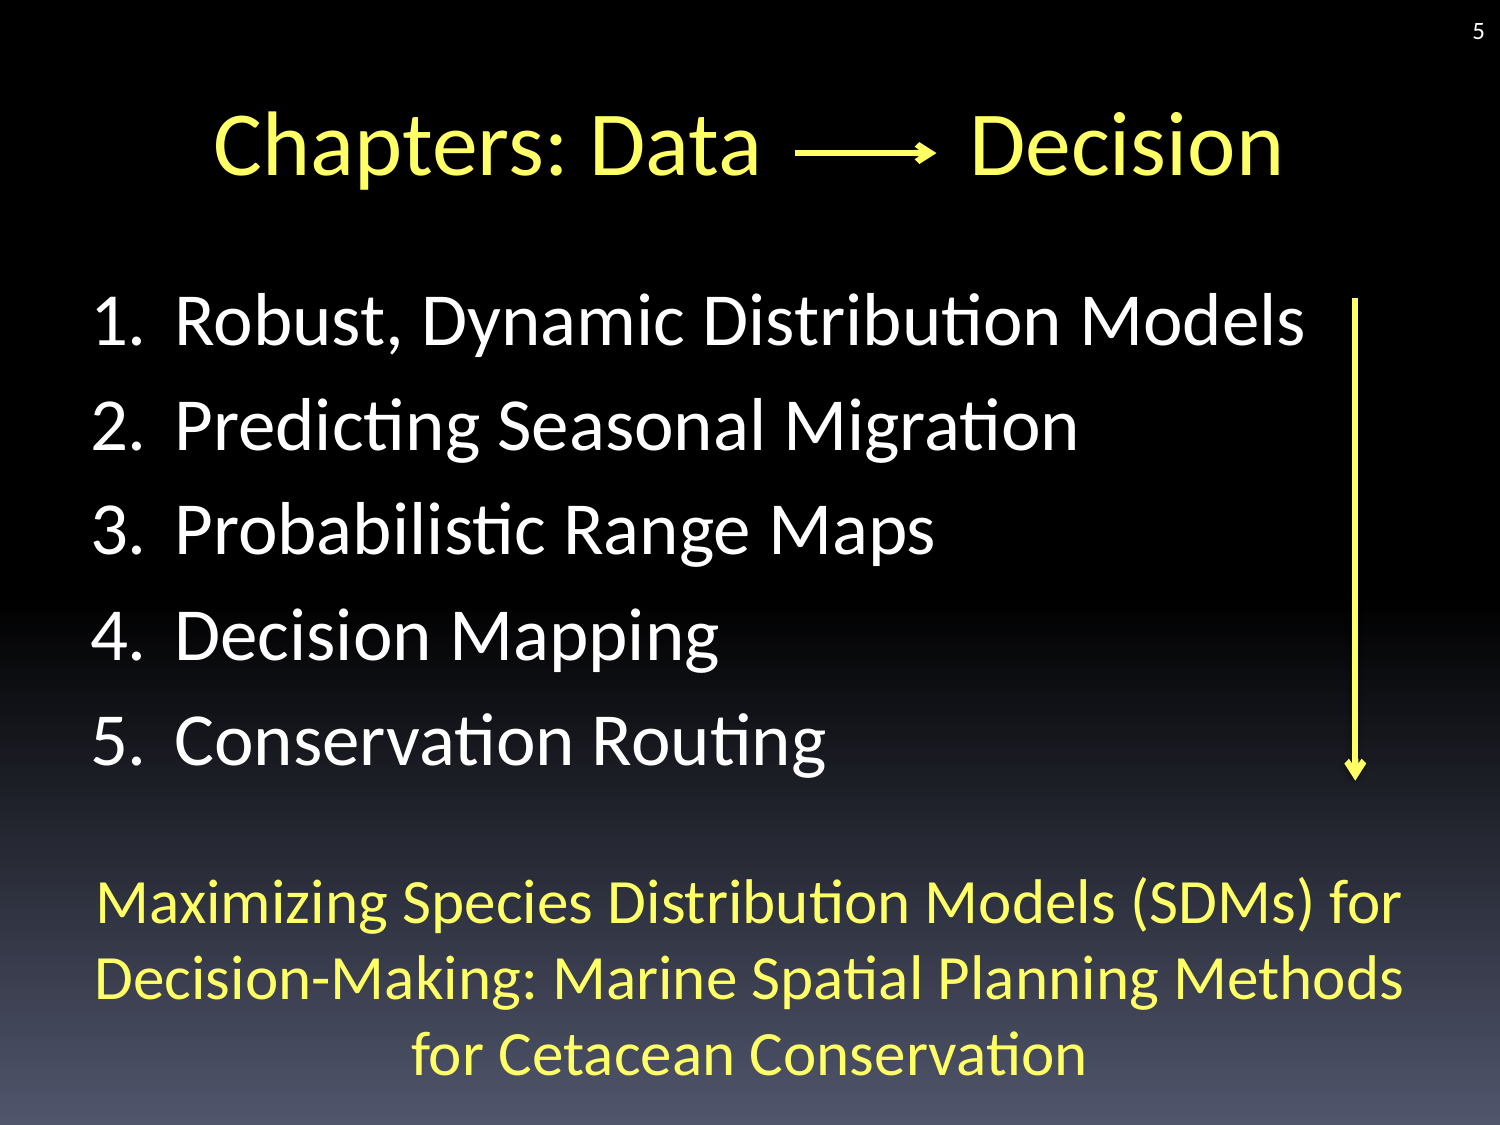

5
# Chapters: Data          Decision
Robust, Dynamic Distribution Models
Predicting Seasonal Migration
Probabilistic Range Maps
Decision Mapping
Conservation Routing
Maximizing Species Distribution Models (SDMs) for Decision-Making: Marine Spatial Planning Methods for Cetacean Conservation